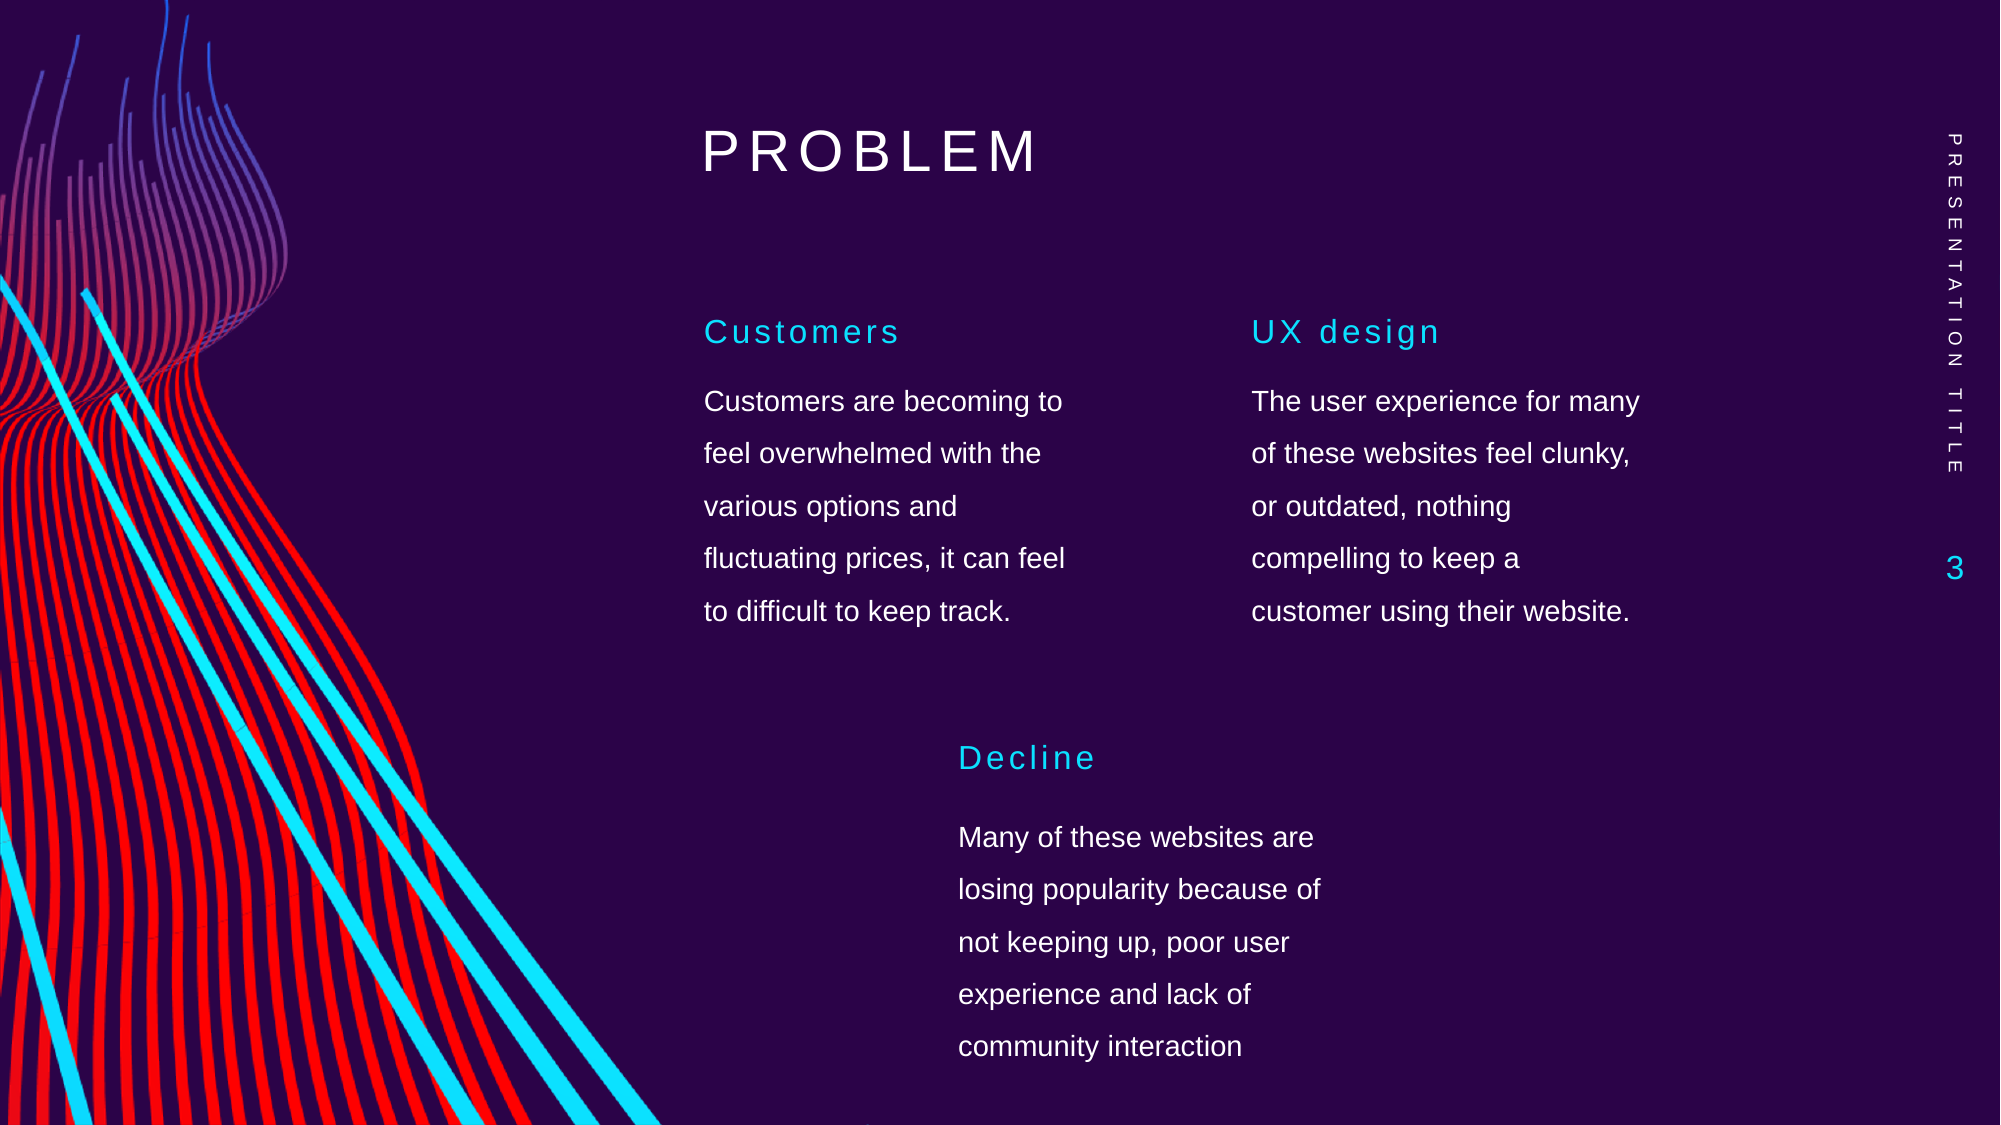

# Problem
PRESENTATION TITLE
Customers
UX design
Customers are becoming to feel overwhelmed with the various options and fluctuating prices, it can feel to difficult to keep track.
The user experience for many of these websites feel clunky, or outdated, nothing compelling to keep a customer using their website.
3
Decline
Many of these websites are losing popularity because of not keeping up, poor user experience and lack of community interaction